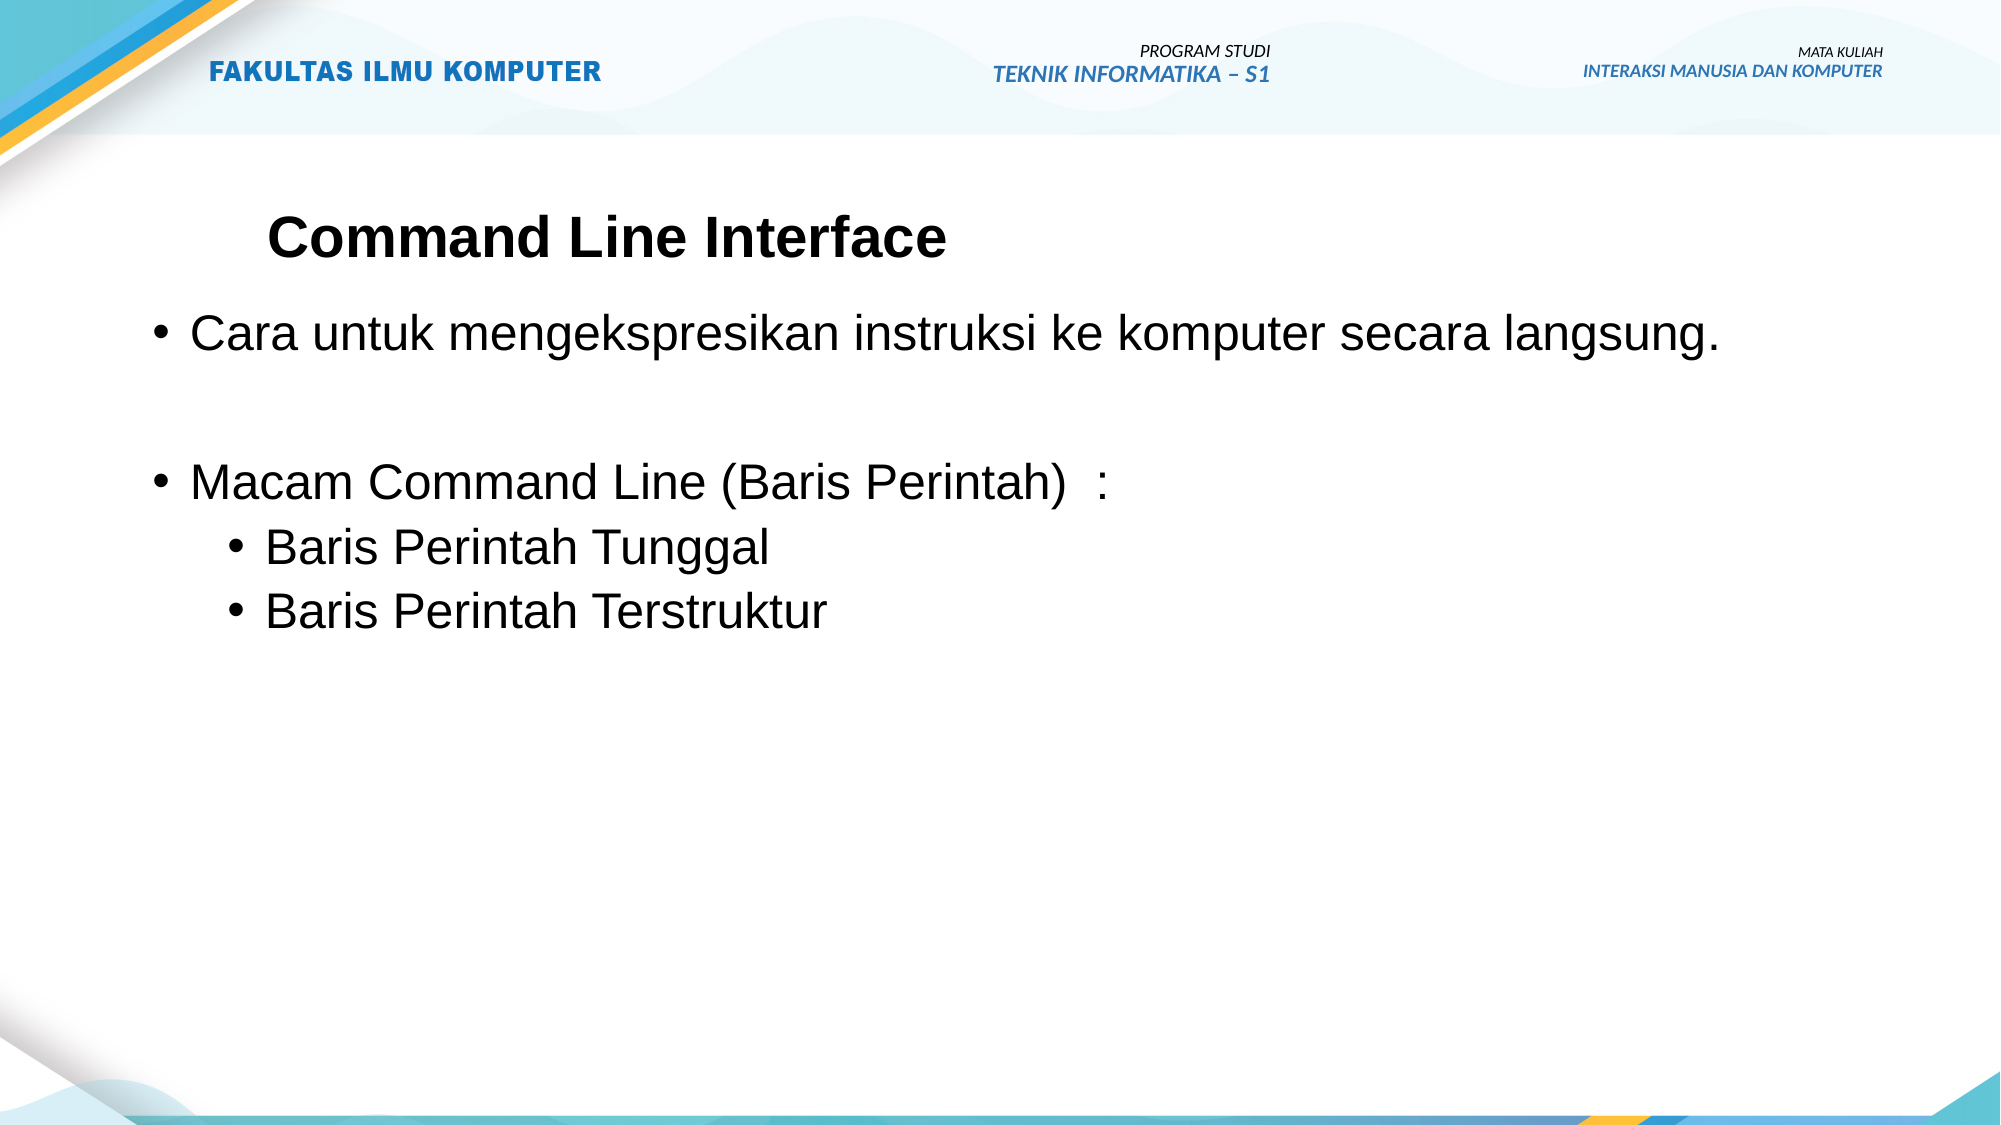

PROGRAM STUDI
TEKNIK INFORMATIKA – S1
MATA KULIAH
INTERAKSI MANUSIA DAN KOMPUTER
# Command Line Interface
Cara untuk mengekspresikan instruksi ke komputer secara langsung.

Macam Command Line (Baris Perintah)  :
Baris Perintah Tunggal
Baris Perintah Terstruktur